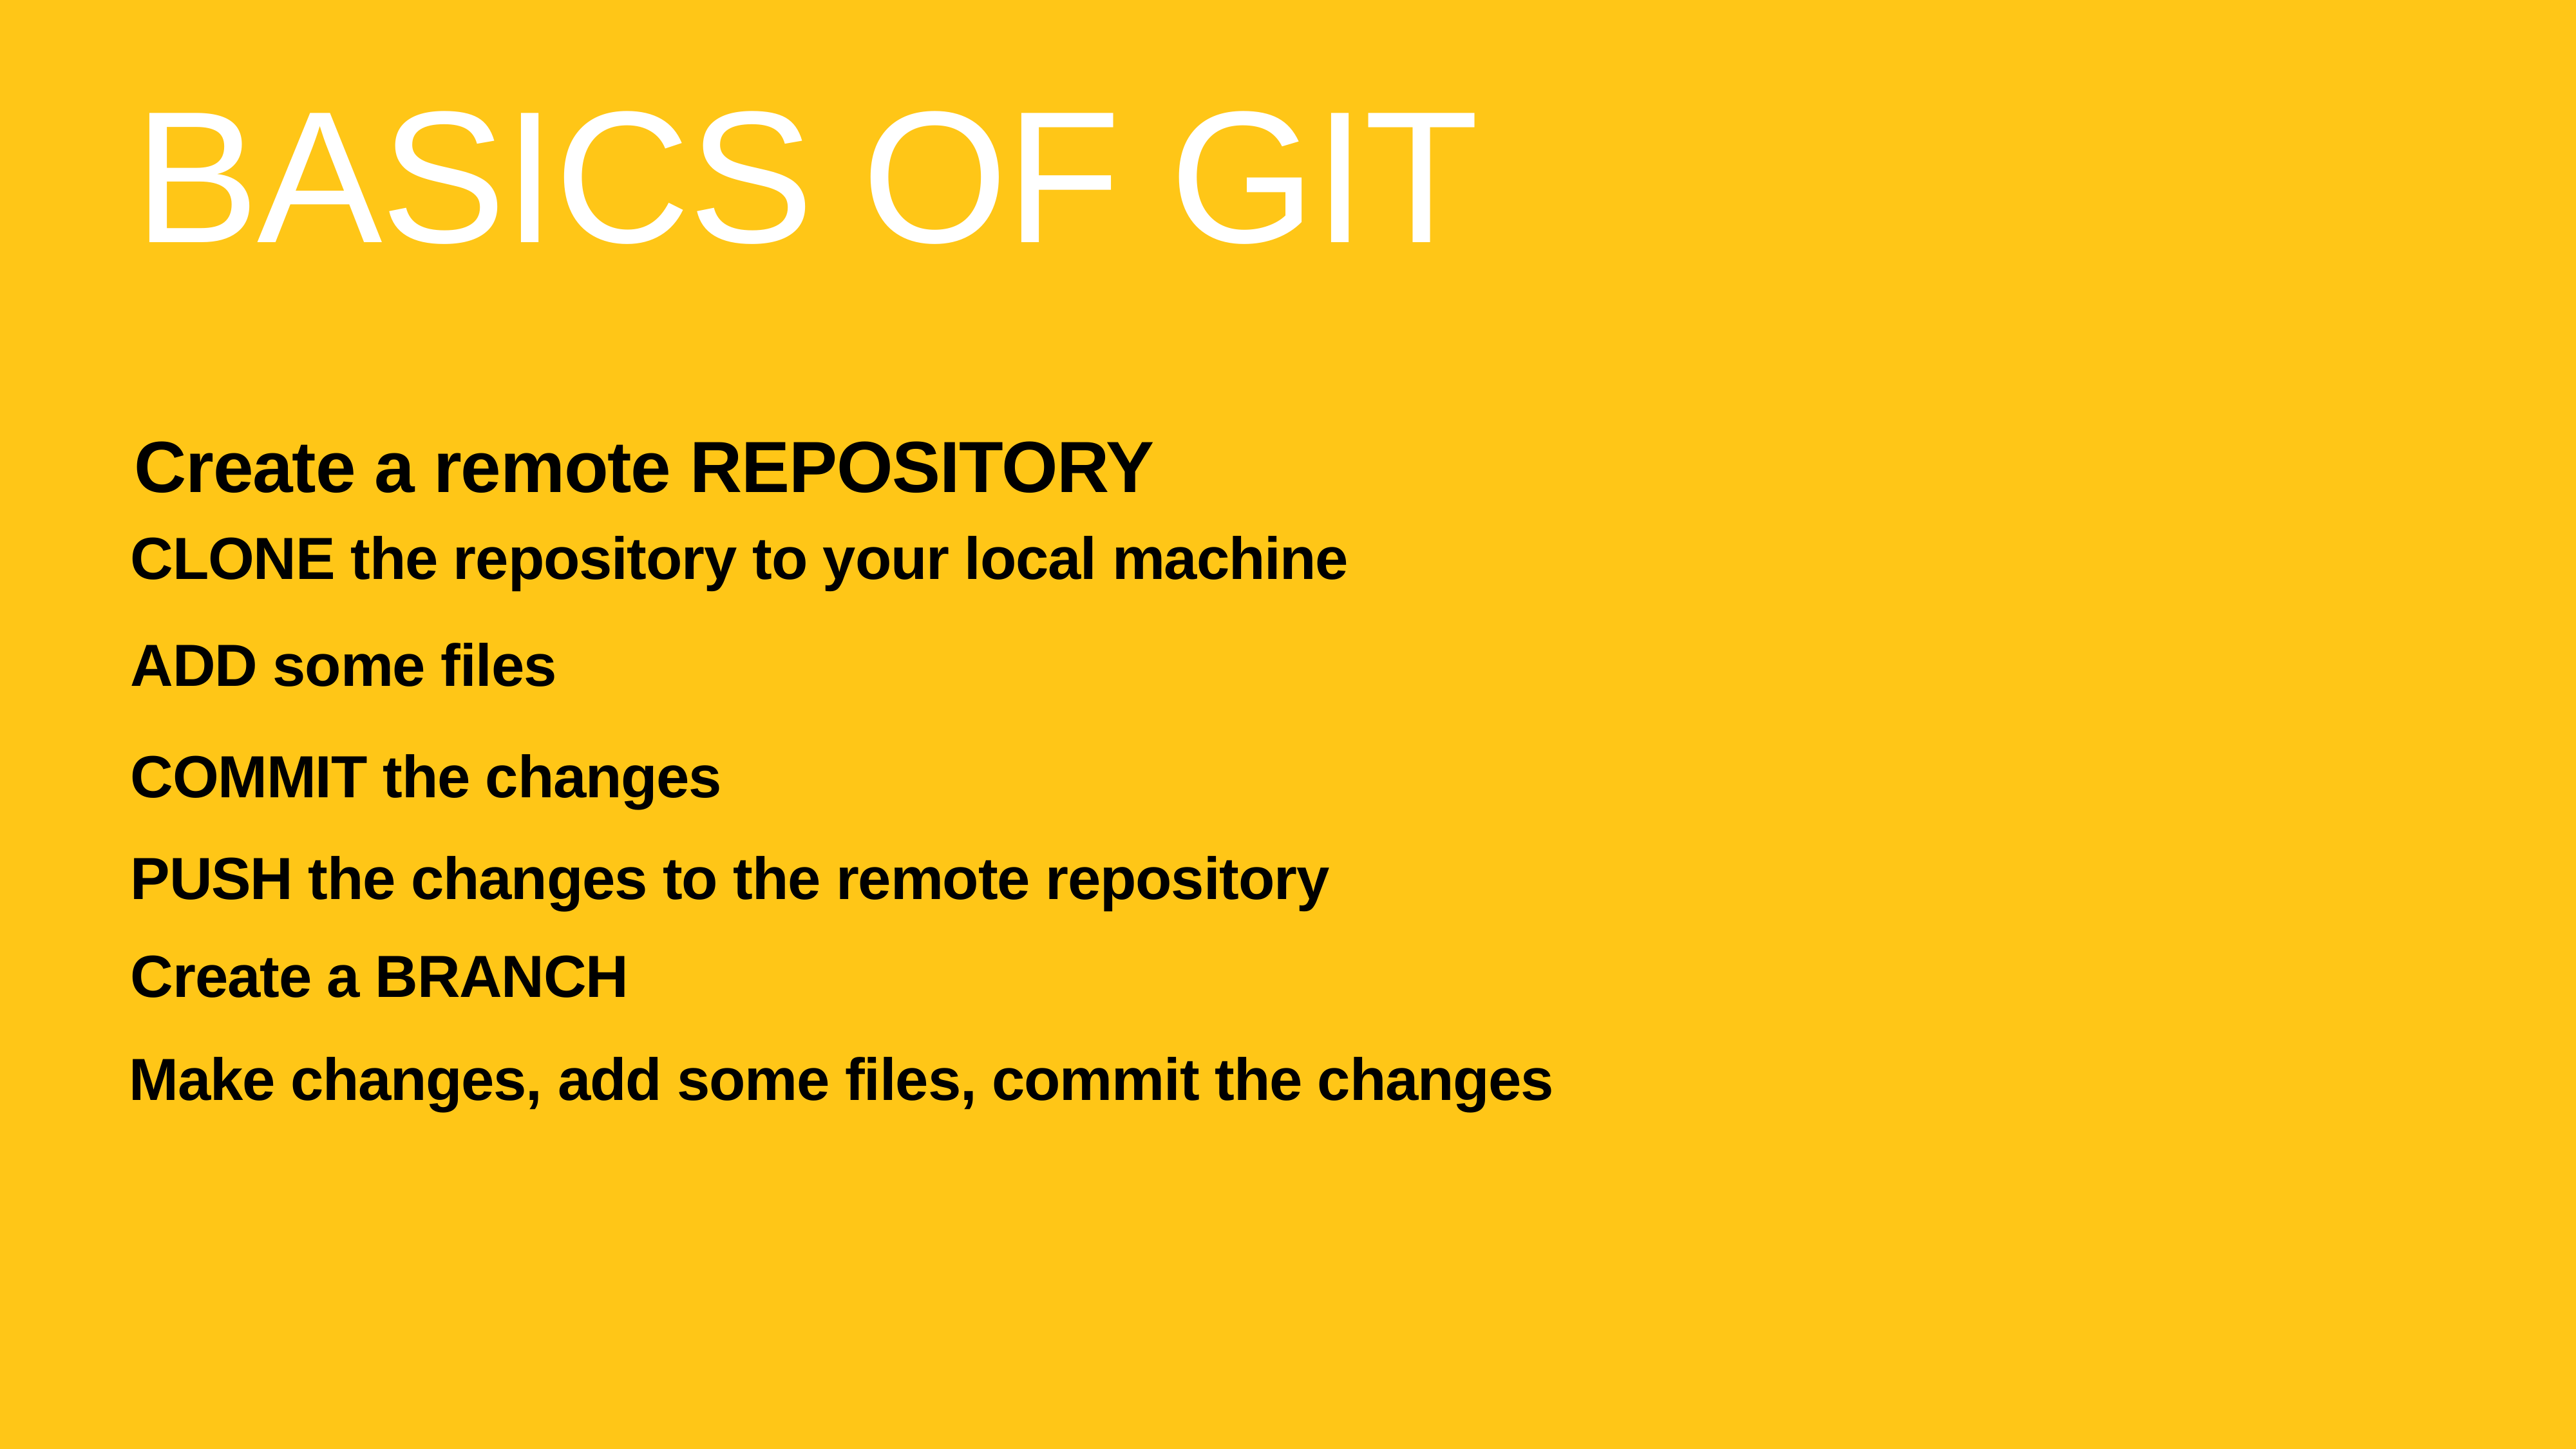

# Basics of git
Create a remote REPOSITORY
CLONE the repository to your local machine
ADD some files
COMMIT the changes
PUSH the changes to the remote repository
Create a BRANCH
Make changes, add some files, commit the changes